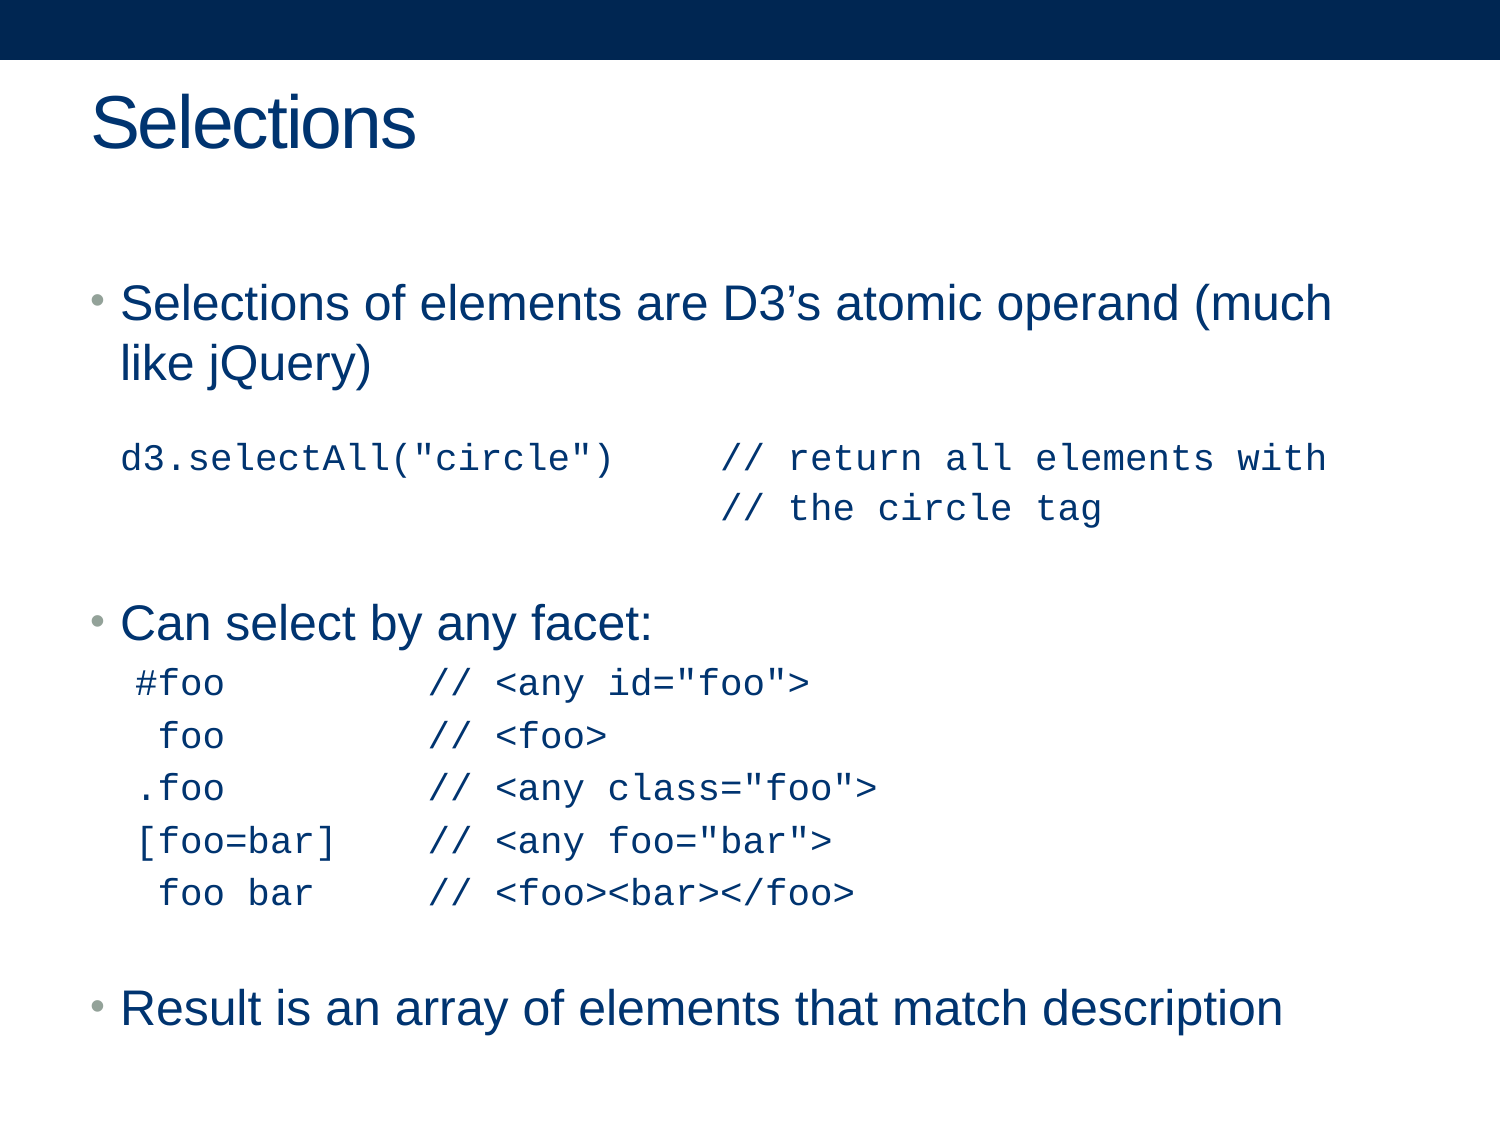

# Selections
Selections of elements are D3’s atomic operand (much like jQuery)
	d3.selectAll("circle")	// return all elements with 				// the circle tag

Can select by any facet:
#foo         // <any id="foo">
 foo         // <foo>
.foo         // <any class="foo">
[foo=bar]    // <any foo="bar">
 foo bar     // <foo><bar></foo>

Result is an array of elements that match description